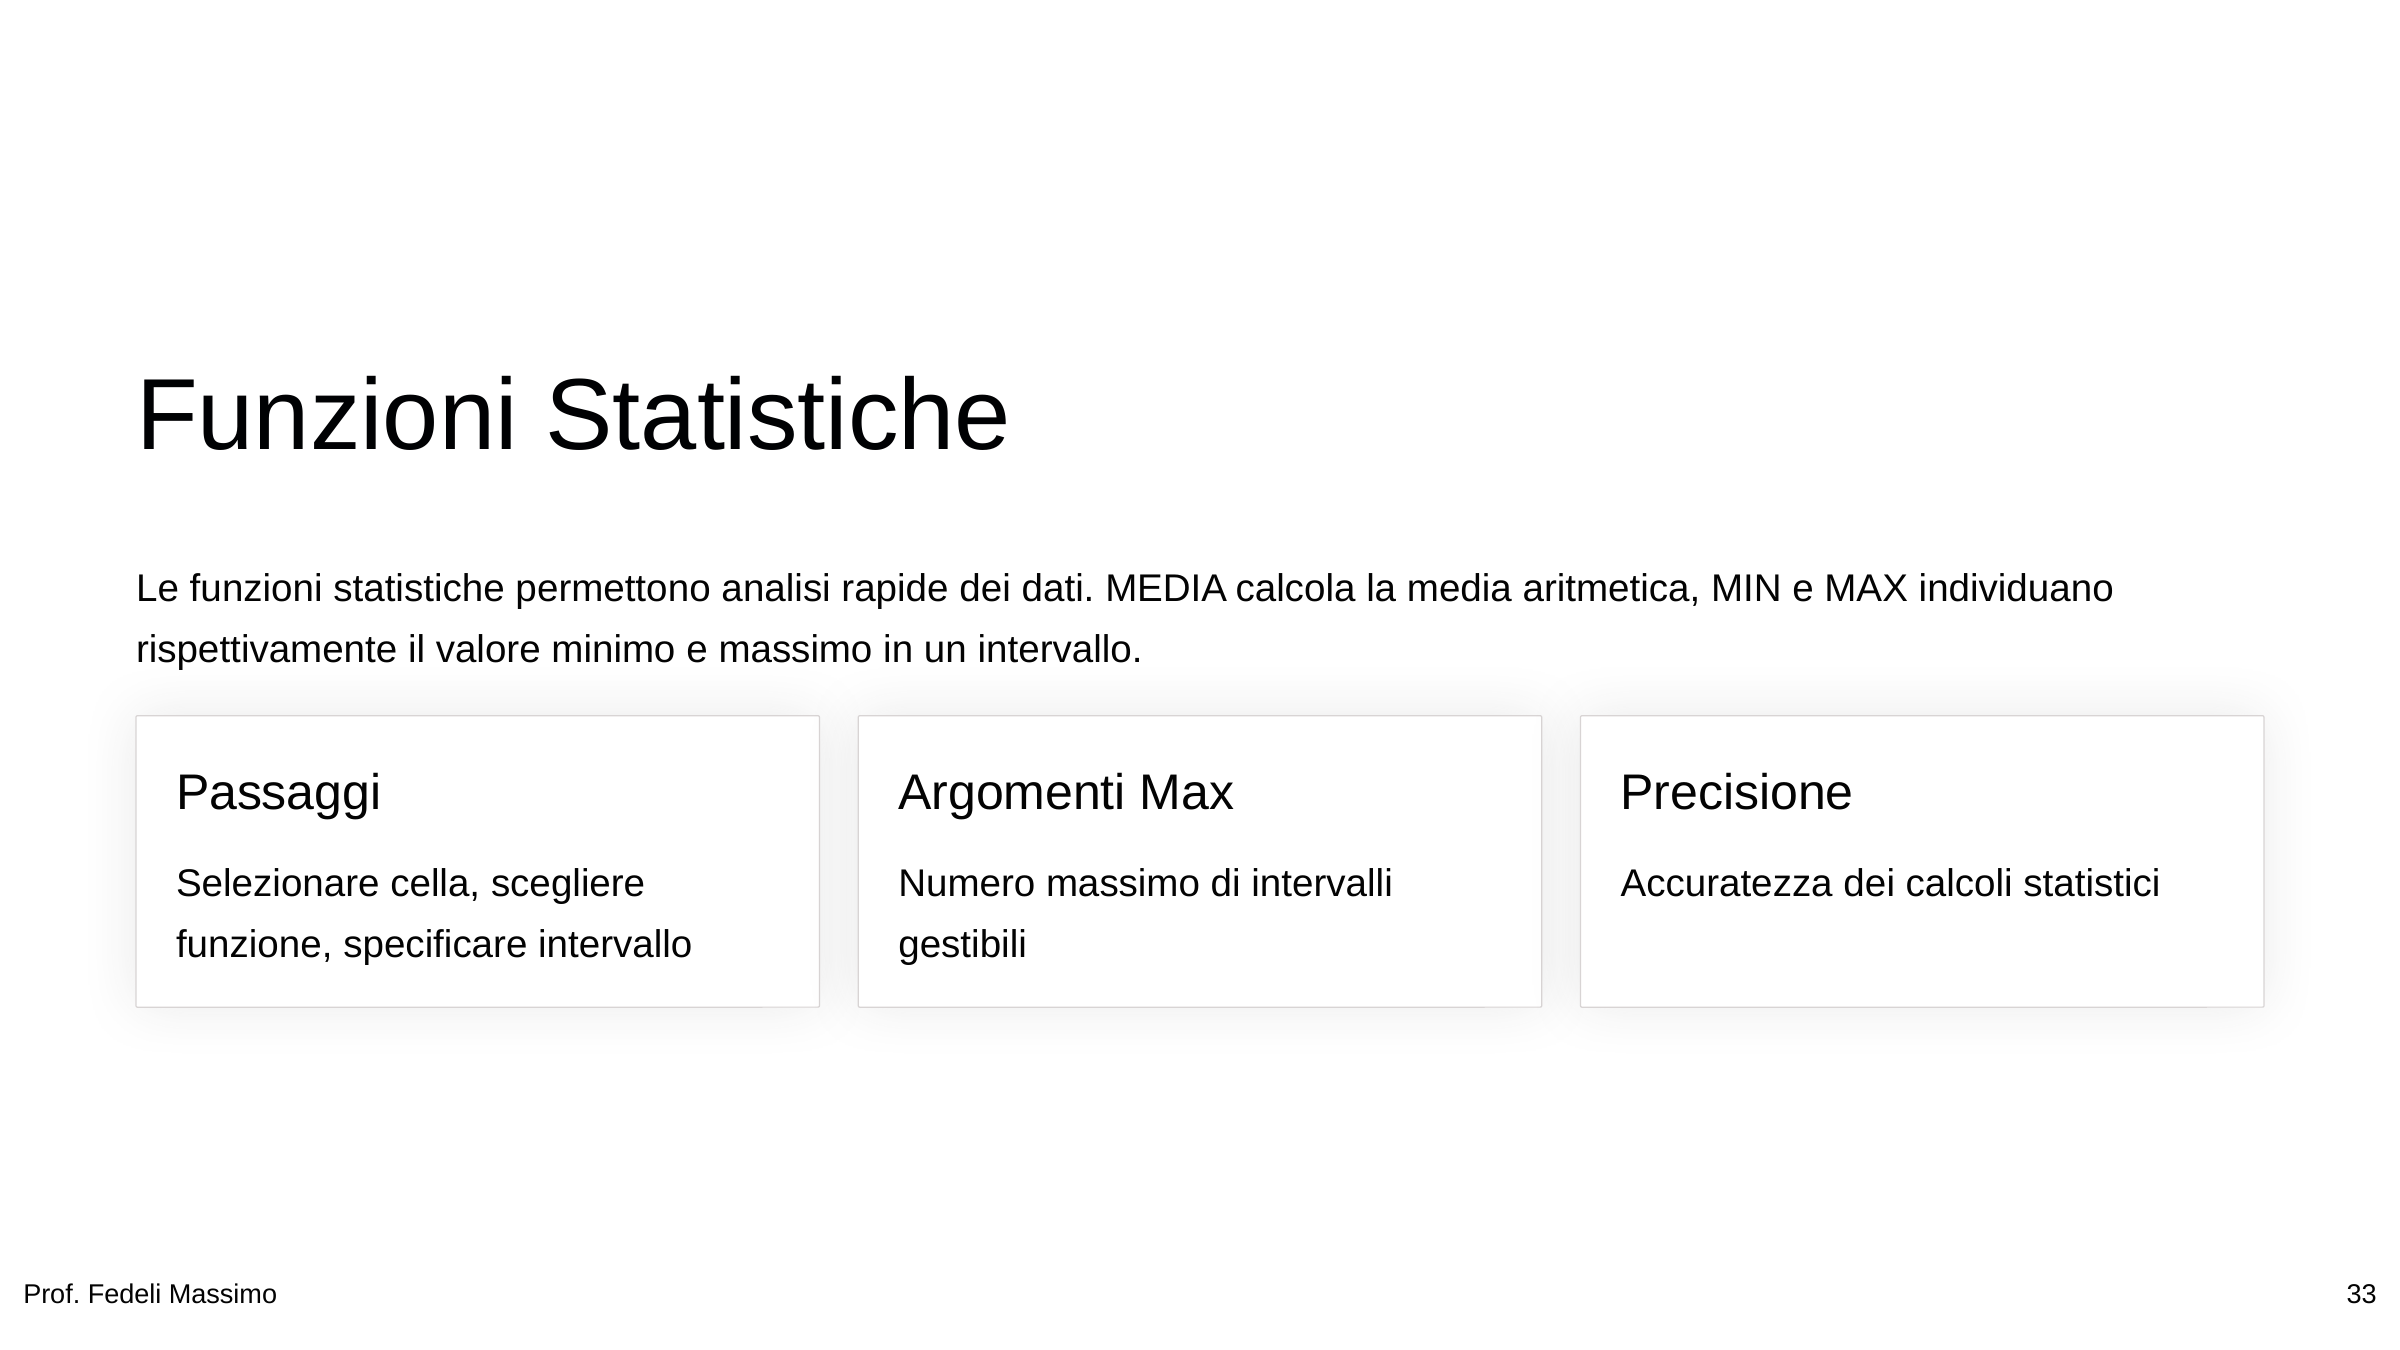

Funzioni Statistiche
Le funzioni statistiche permettono analisi rapide dei dati. MEDIA calcola la media aritmetica, MIN e MAX individuano rispettivamente il valore minimo e massimo in un intervallo.

Passaggi
Argomenti Max
Precisione
Selezionare cella, scegliere funzione, specificare intervallo
Numero massimo di intervalli gestibili
Accuratezza dei calcoli statistici
Prof. Fedeli Massimo
33